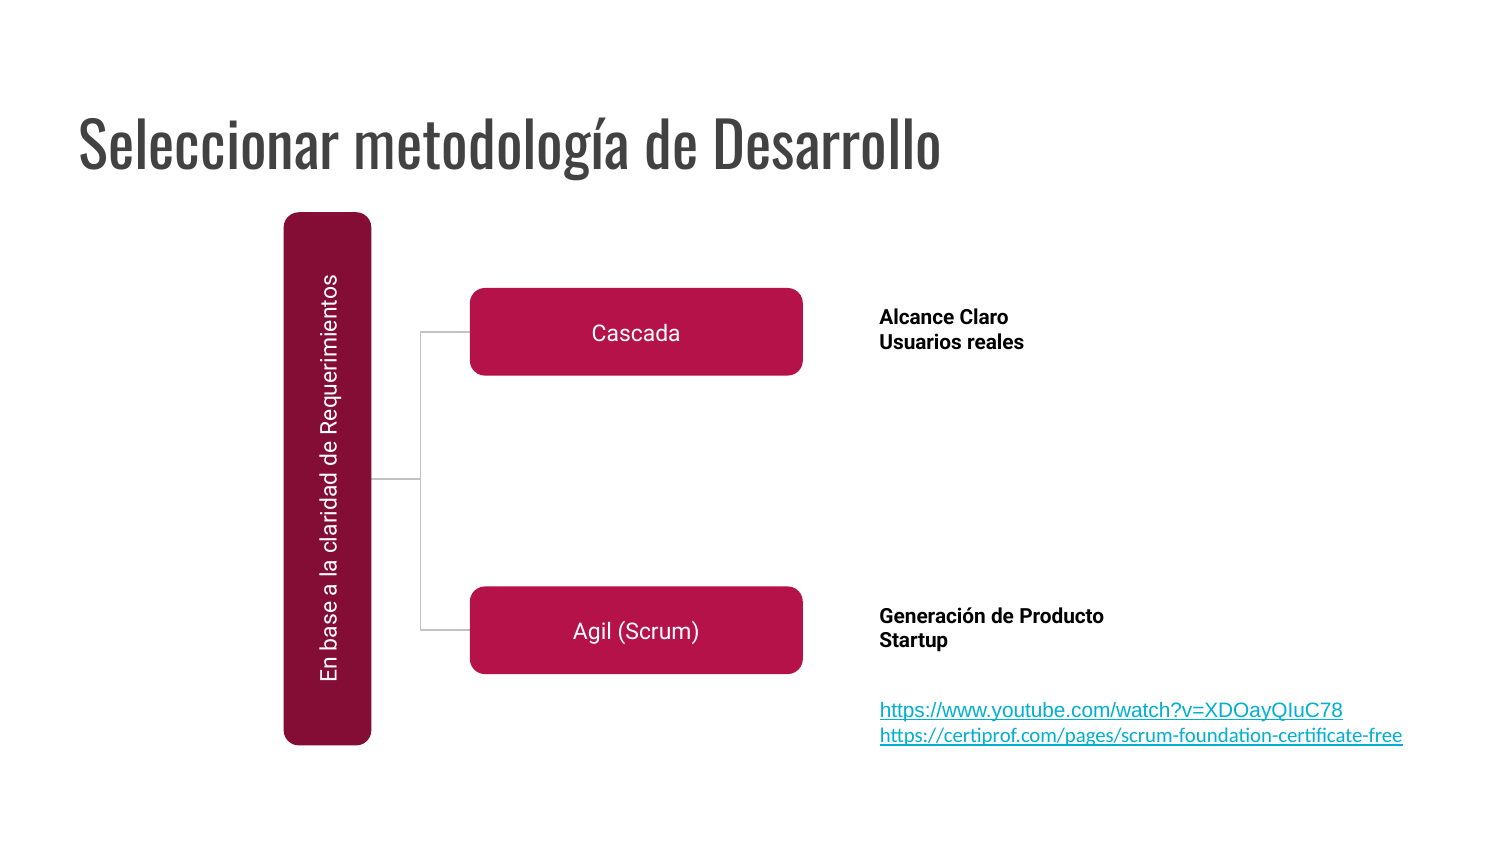

# Seleccionar metodología de Desarrollo
Alcance Claro
Usuarios reales
Cascada
En base a la claridad de Requerimientos
Agil (Scrum)
Generación de Producto
Startup
https://www.youtube.com/watch?v=XDOayQIuC78
https://certiprof.com/pages/scrum-foundation-certificate-free